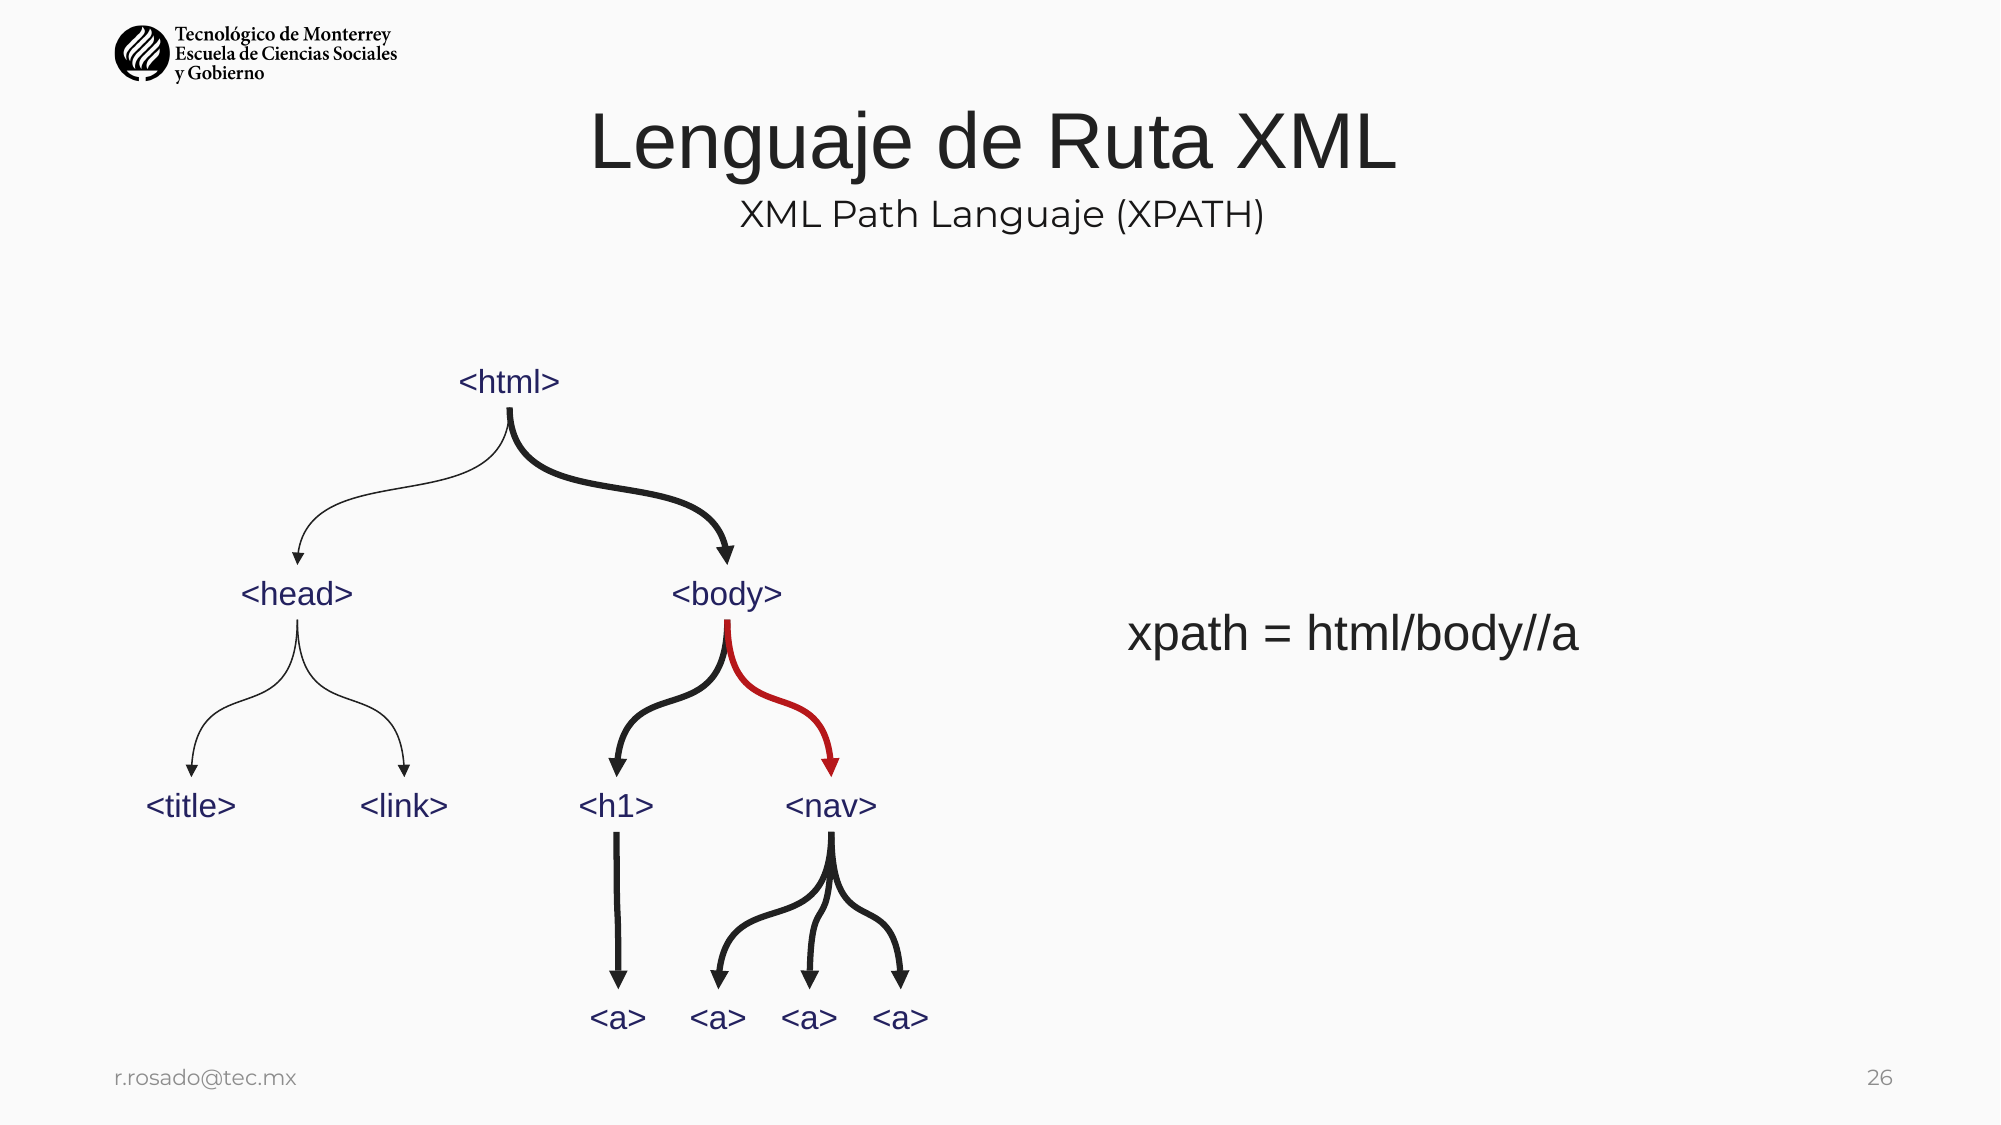

# Lenguaje de Ruta XML
XML Path Languaje (XPATH)
<html>
<head>
<body>
xpath = html/body//a

<title>
<link>
<h1>
<nav>
<a>
<a>
<a>
<a>
r.rosado@tec.mx
26